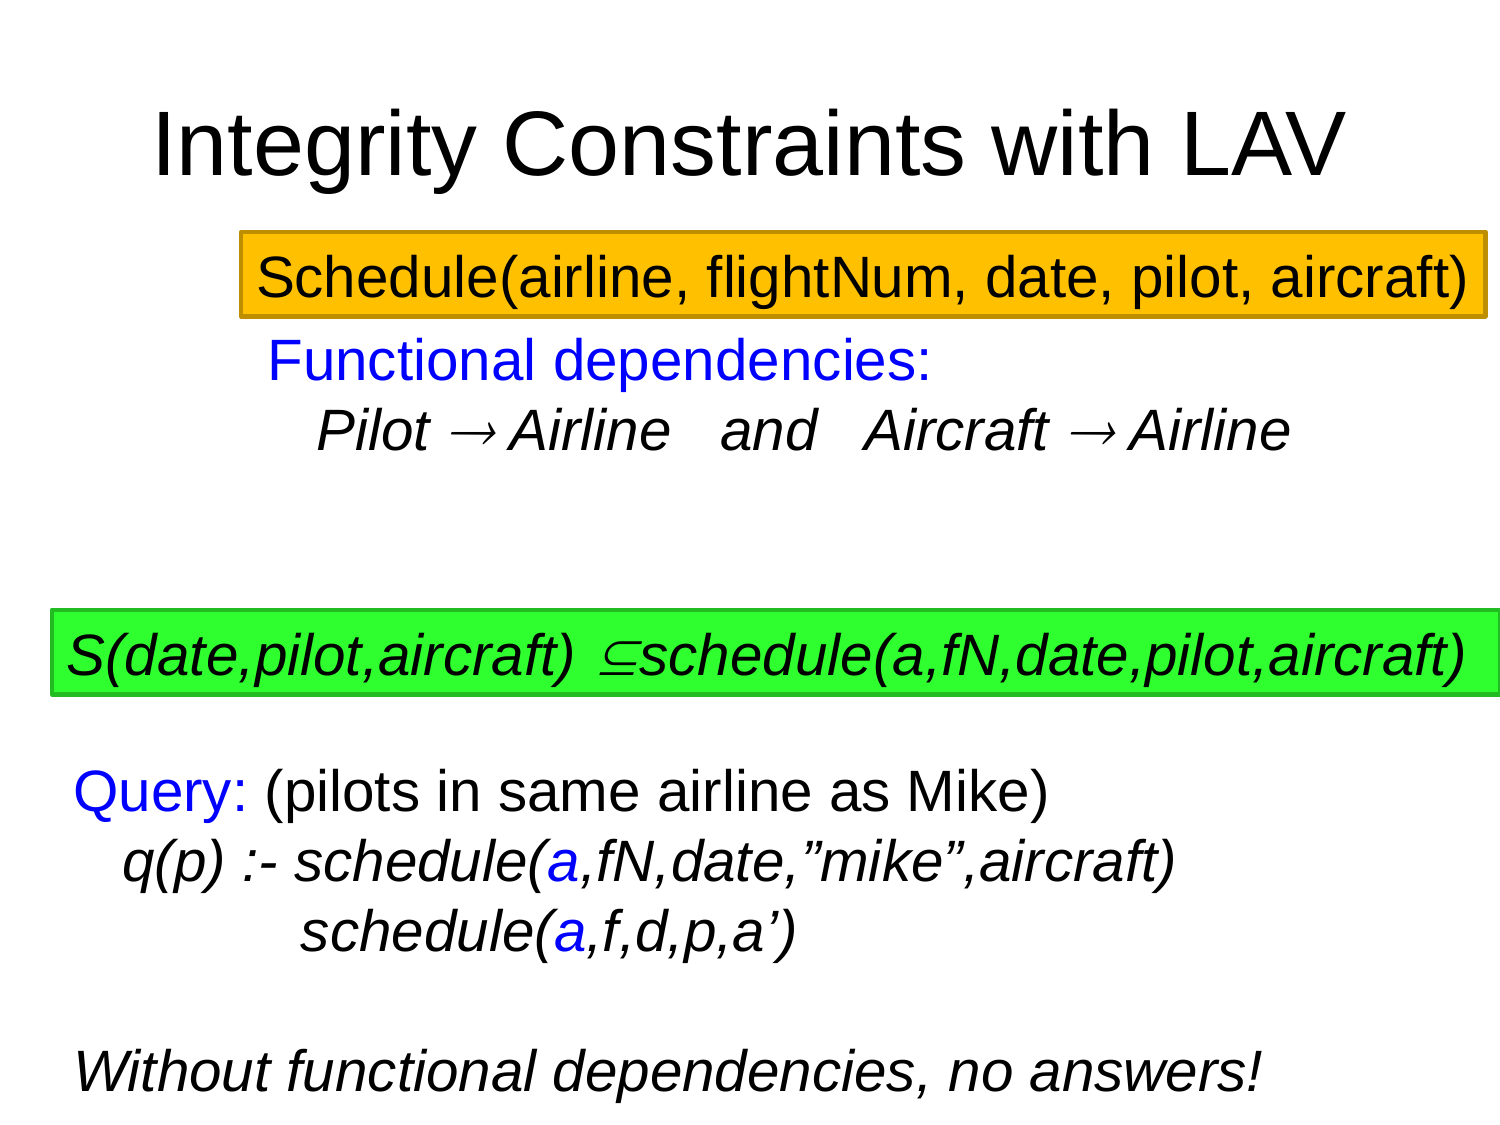

# Integrity Constraints with LAV
Schedule(airline, flightNum, date, pilot, aircraft)
Functional dependencies:
   Pilot → Airline   and   Aircraft → Airline
S(date,pilot,aircraft) ⊆schedule(a,fN,date,pilot,aircraft)
Query: (pilots in same airline as Mike)
   q(p) :- schedule(a,fN,date,”mike”,aircraft)
              schedule(a,f,d,p,a’)

Without functional dependencies, no answers!